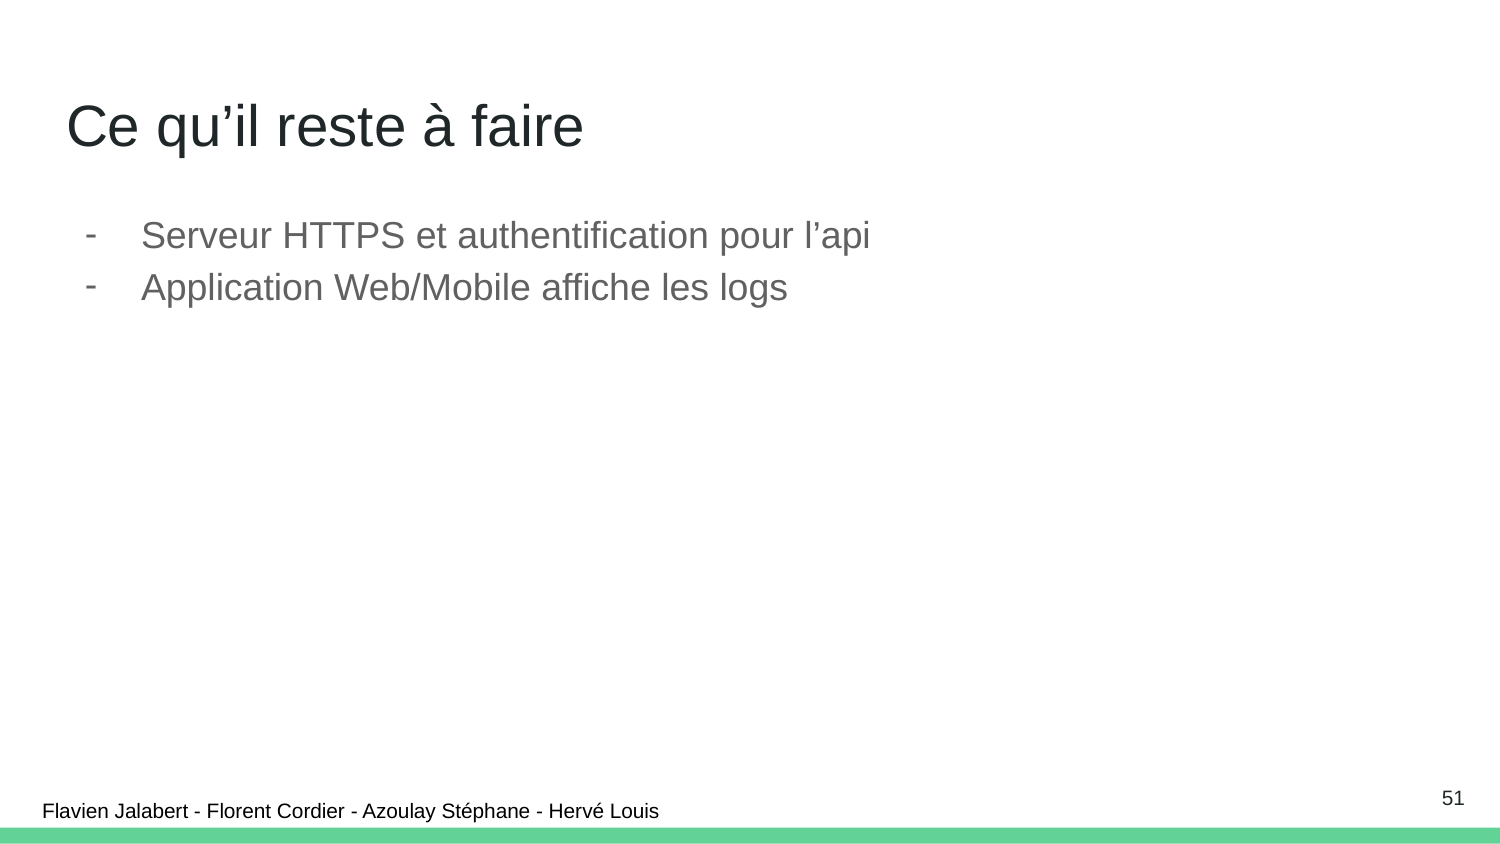

# Ce qu’il reste à faire
Serveur HTTPS et authentification pour l’api
Application Web/Mobile affiche les logs
51